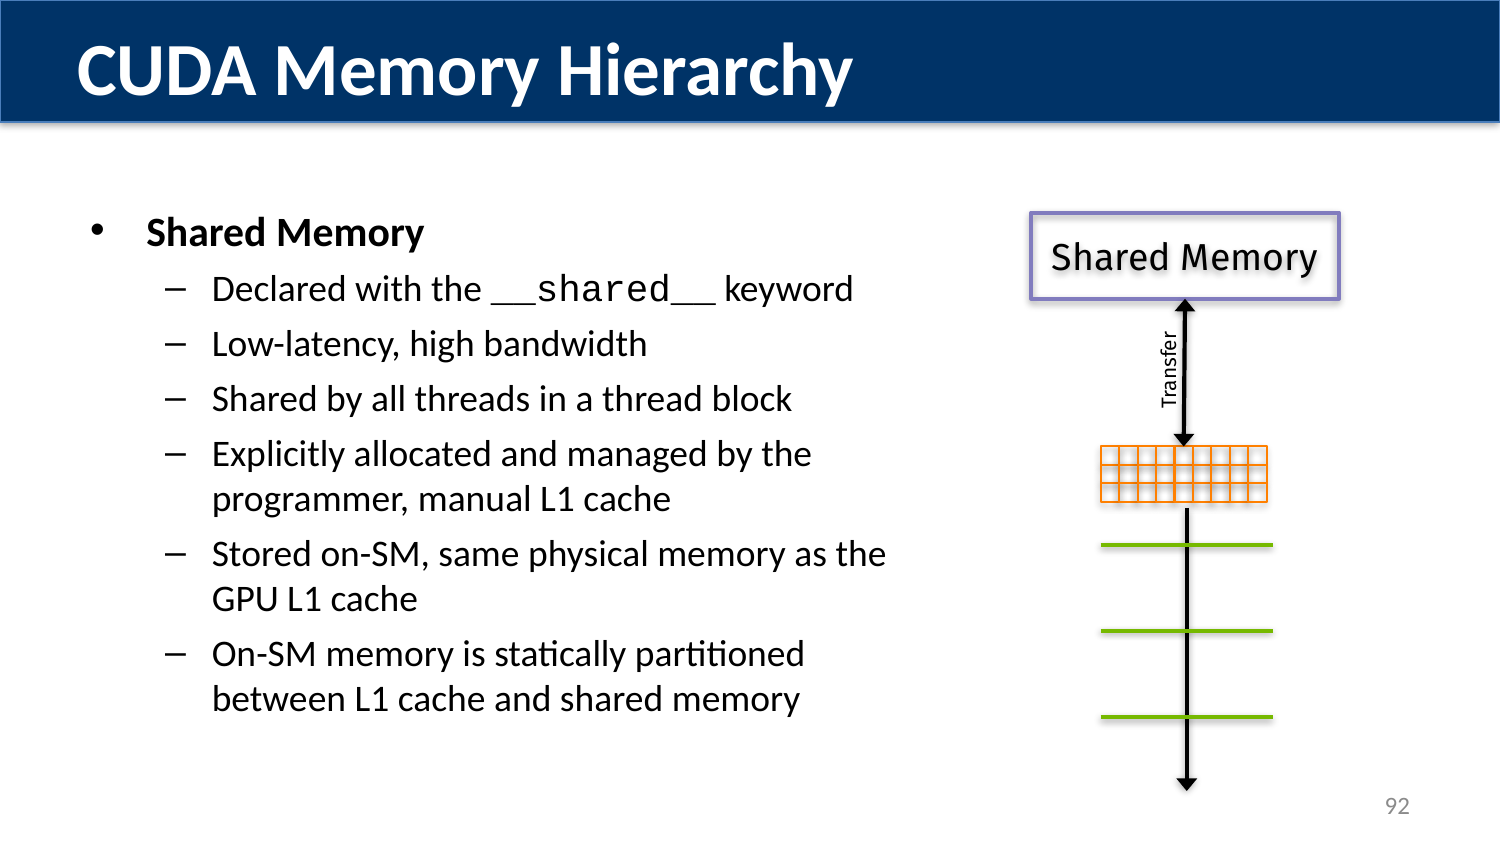

CUDA Memory Hierarchy
Shared Memory
Declared with the __shared__ keyword
Low-latency, high bandwidth
Shared by all threads in a thread block
Explicitly allocated and managed by the programmer, manual L1 cache
Stored on-SM, same physical memory as the GPU L1 cache
On-SM memory is statically partitioned between L1 cache and shared memory
Shared Memory
Transfer

92